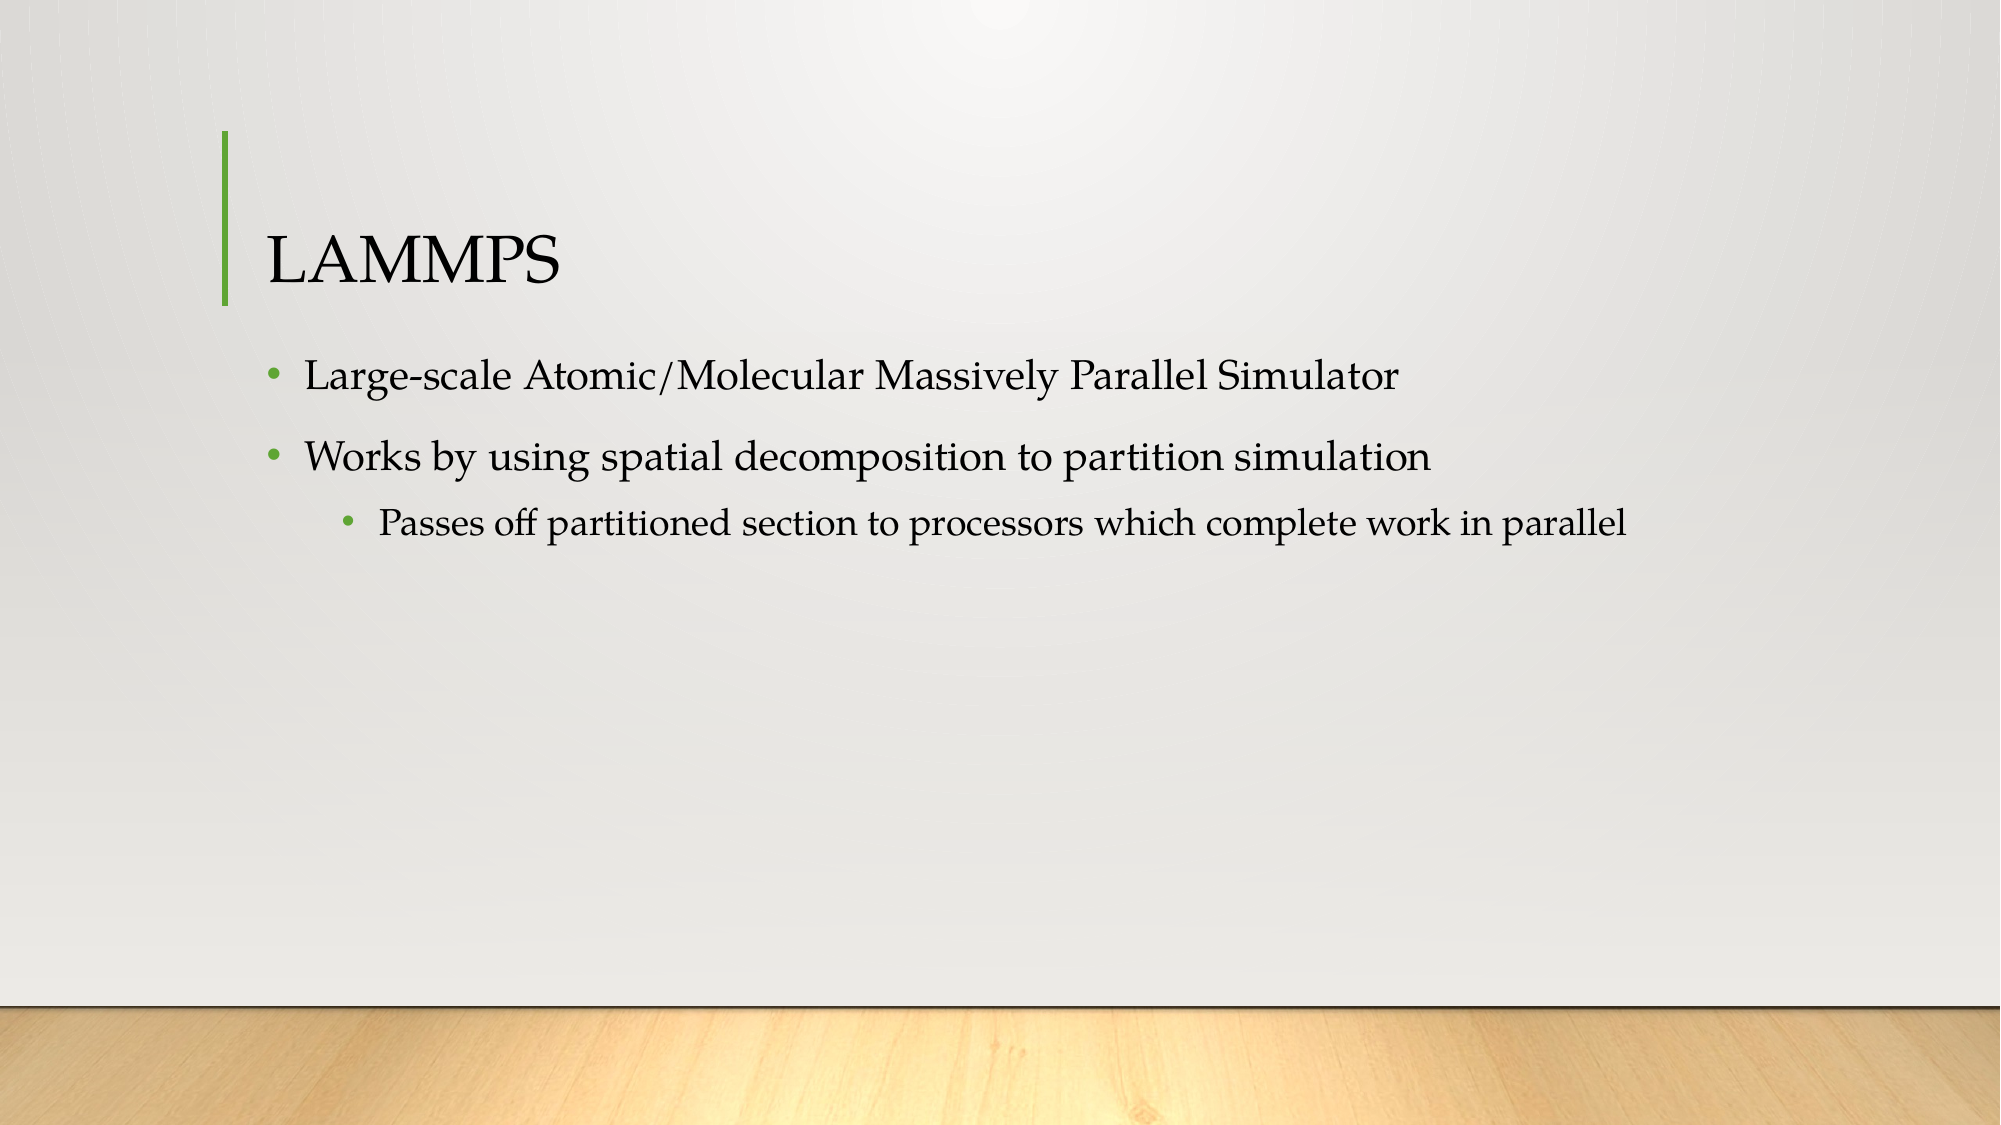

# LAMMPS
Large-scale Atomic/Molecular Massively Parallel Simulator
Works by using spatial decomposition to partition simulation
Passes off partitioned section to processors which complete work in parallel